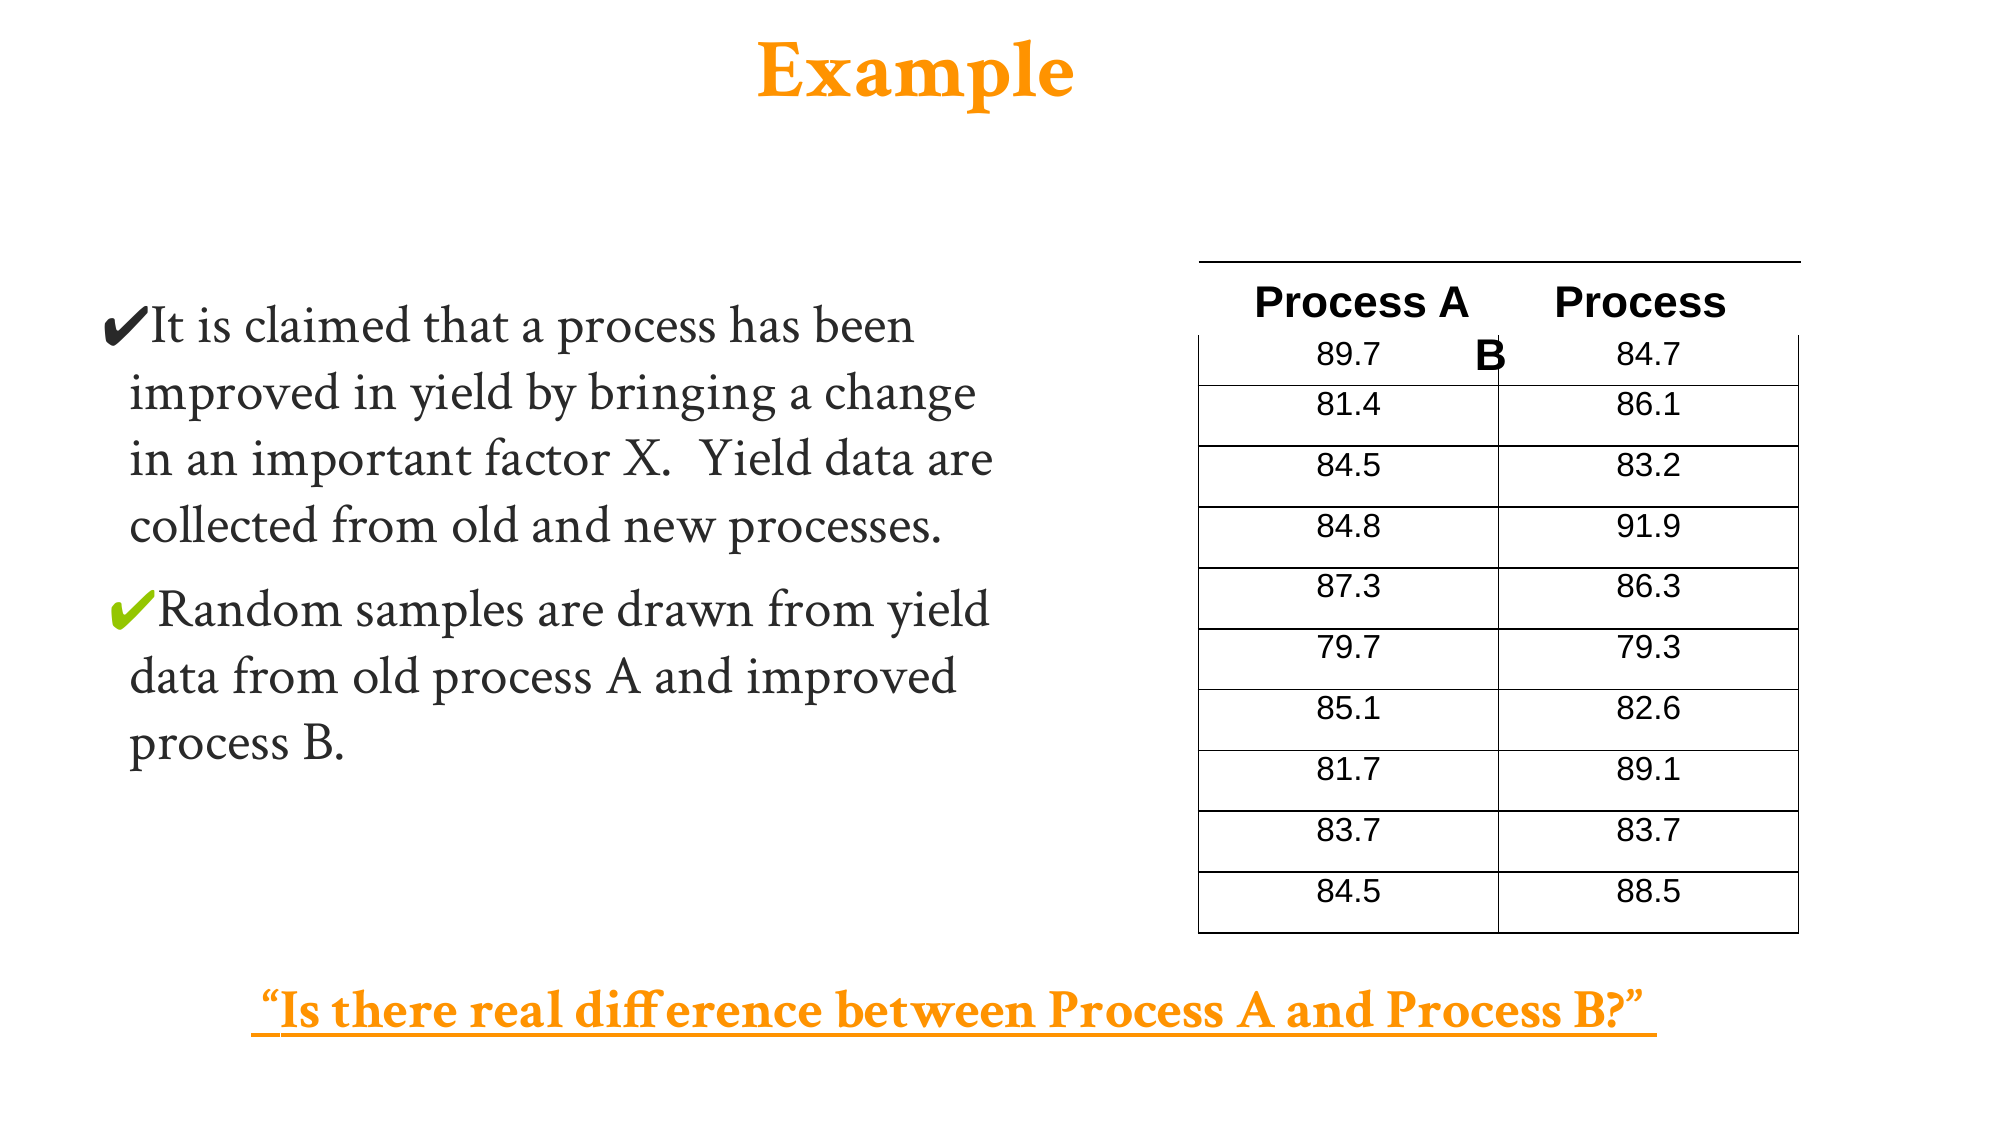

Example

Process A	Process B
It is claimed that a process has been improved in yield by bringing a change in an important factor X.  Yield data are collected from old and new processes.
Random samples are drawn from yield data from old process A and improved process B.
| 89.7 | 84.7 |
| --- | --- |
| 81.4 | 86.1 |
| 84.5 | 83.2 |
| 84.8 | 91.9 |
| 87.3 | 86.3 |
| 79.7 | 79.3 |
| 85.1 | 82.6 |
| 81.7 | 89.1 |
| 83.7 | 83.7 |
| 84.5 | 88.5 |
 “Is there real difference between Process A and Process B?”